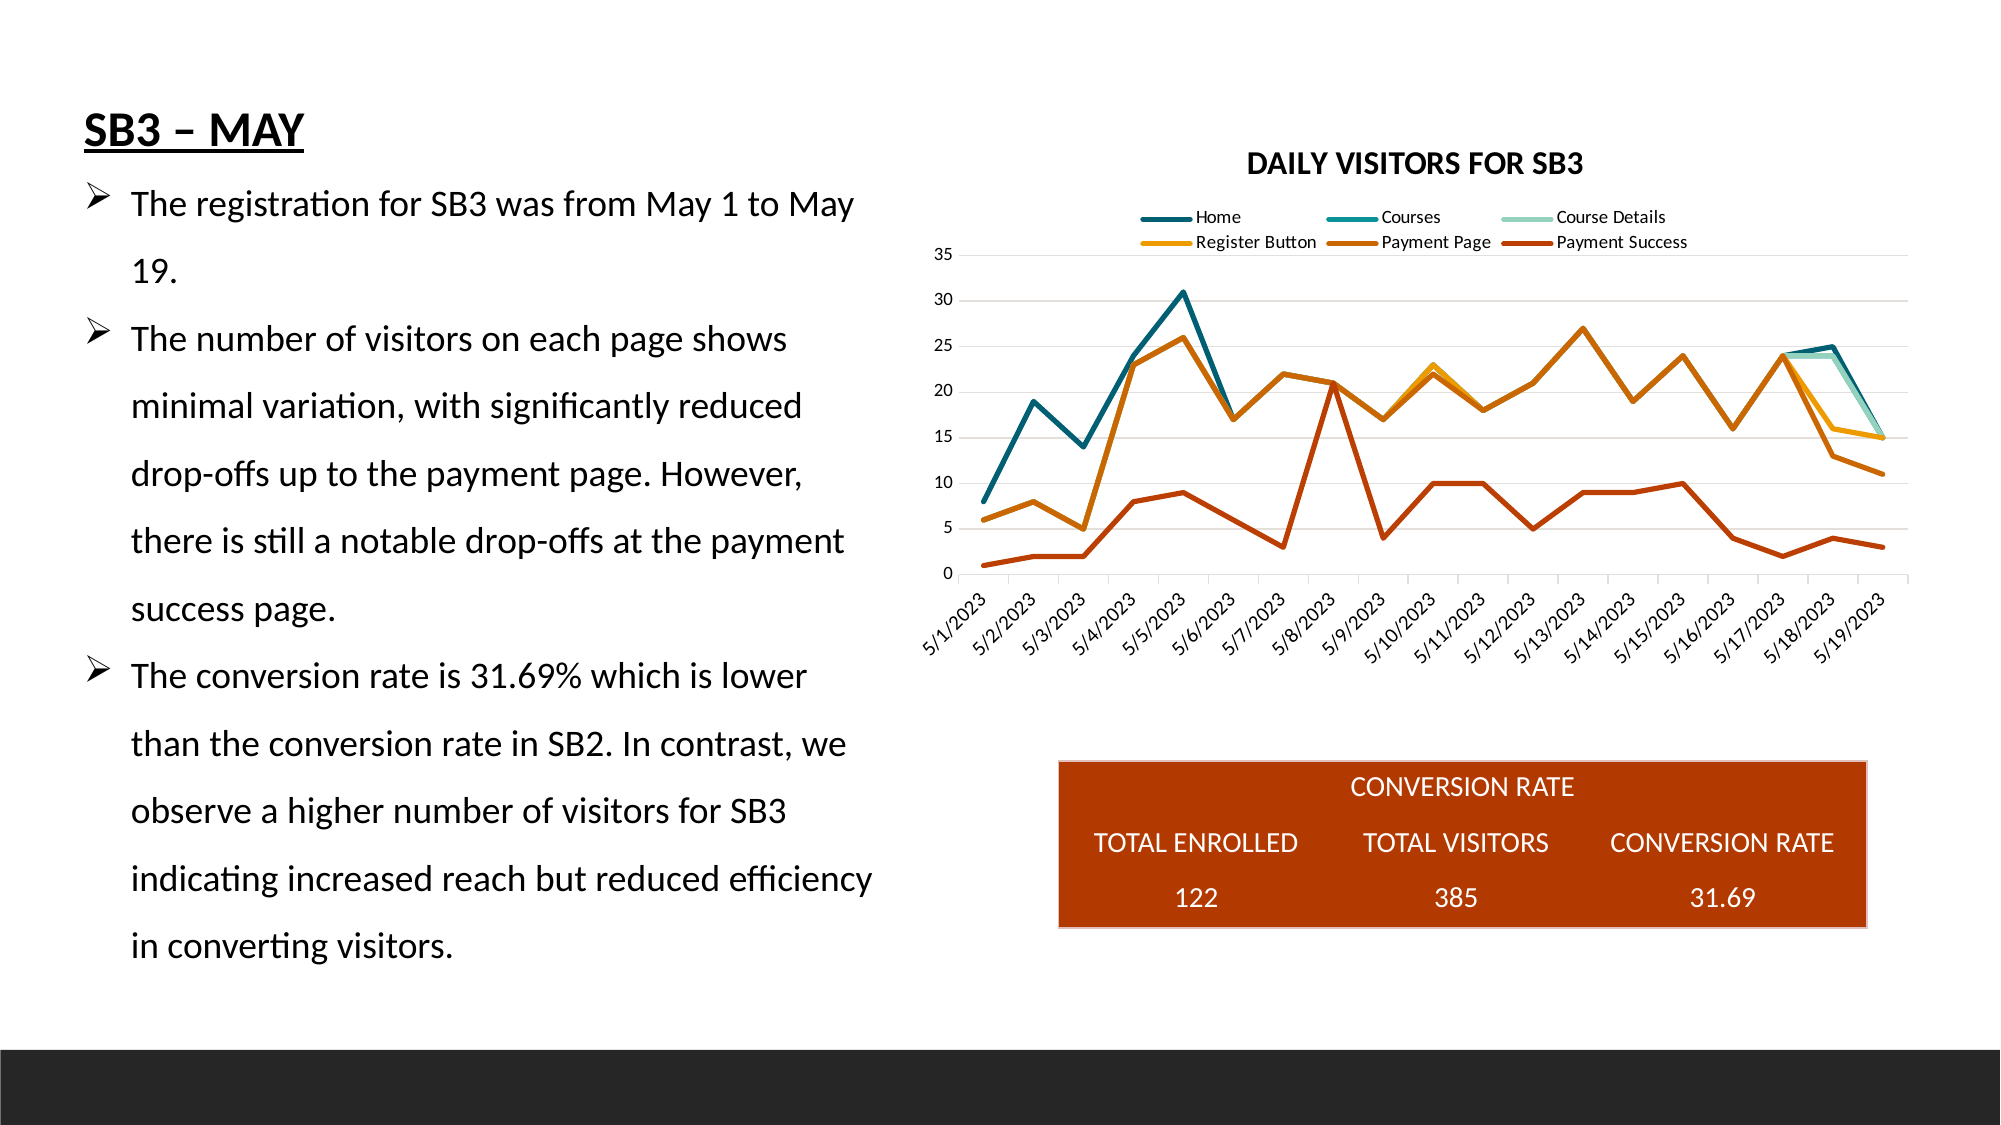

SB3 – MAY
The registration for SB3 was from May 1 to May 19.
The number of visitors on each page shows minimal variation, with significantly reduced drop-offs up to the payment page. However, there is still a notable drop-offs at the payment success page.
The conversion rate is 31.69% which is lower than the conversion rate in SB2. In contrast, we observe a higher number of visitors for SB3 indicating increased reach but reduced efficiency in converting visitors.

### Chart: DAILY VISITORS FOR SB3

| Category | Home | Courses | Course Details | Register Button | Payment Page | Payment Success |
|---|---|---|---|---|---|---|
| 45047 | 8.0 | 6.0 | 6.0 | 6.0 | 6.0 | 1.0 |
| 45048 | 19.0 | 8.0 | 8.0 | 8.0 | 8.0 | 2.0 |
| 45049 | 14.0 | 5.0 | 5.0 | 5.0 | 5.0 | 2.0 |
| 45050 | 24.0 | 23.0 | 23.0 | 23.0 | 23.0 | 8.0 |
| 45051 | 31.0 | 26.0 | 26.0 | 26.0 | 26.0 | 9.0 |
| 45052 | 17.0 | 17.0 | 17.0 | 17.0 | 17.0 | 6.0 |
| 45053 | 22.0 | 22.0 | 22.0 | 22.0 | 22.0 | 3.0 |
| 45054 | 21.0 | 21.0 | 21.0 | 21.0 | 21.0 | 21.0 |
| 45055 | 17.0 | 17.0 | 17.0 | 17.0 | 17.0 | 4.0 |
| 45056 | 23.0 | 23.0 | 23.0 | 23.0 | 22.0 | 10.0 |
| 45057 | 18.0 | 18.0 | 18.0 | 18.0 | 18.0 | 10.0 |
| 45058 | 21.0 | 21.0 | 21.0 | 21.0 | 21.0 | 5.0 |
| 45059 | 27.0 | 27.0 | 27.0 | 27.0 | 27.0 | 9.0 |
| 45060 | 19.0 | 19.0 | 19.0 | 19.0 | 19.0 | 9.0 |
| 45061 | 24.0 | 24.0 | 24.0 | 24.0 | 24.0 | 10.0 |
| 45062 | 16.0 | 16.0 | 16.0 | 16.0 | 16.0 | 4.0 |
| 45063 | 24.0 | 24.0 | 24.0 | 24.0 | 24.0 | 2.0 |
| 45064 | 25.0 | 24.0 | 24.0 | 16.0 | 13.0 | 4.0 |
| 45065 | 15.0 | 15.0 | 15.0 | 15.0 | 11.0 | 3.0 |
| CONVERSION RATE |  |  |
| --- | --- | --- |
| TOTAL ENROLLED | TOTAL VISITORS | CONVERSION RATE |
| 122 | 385 | 31.69 |